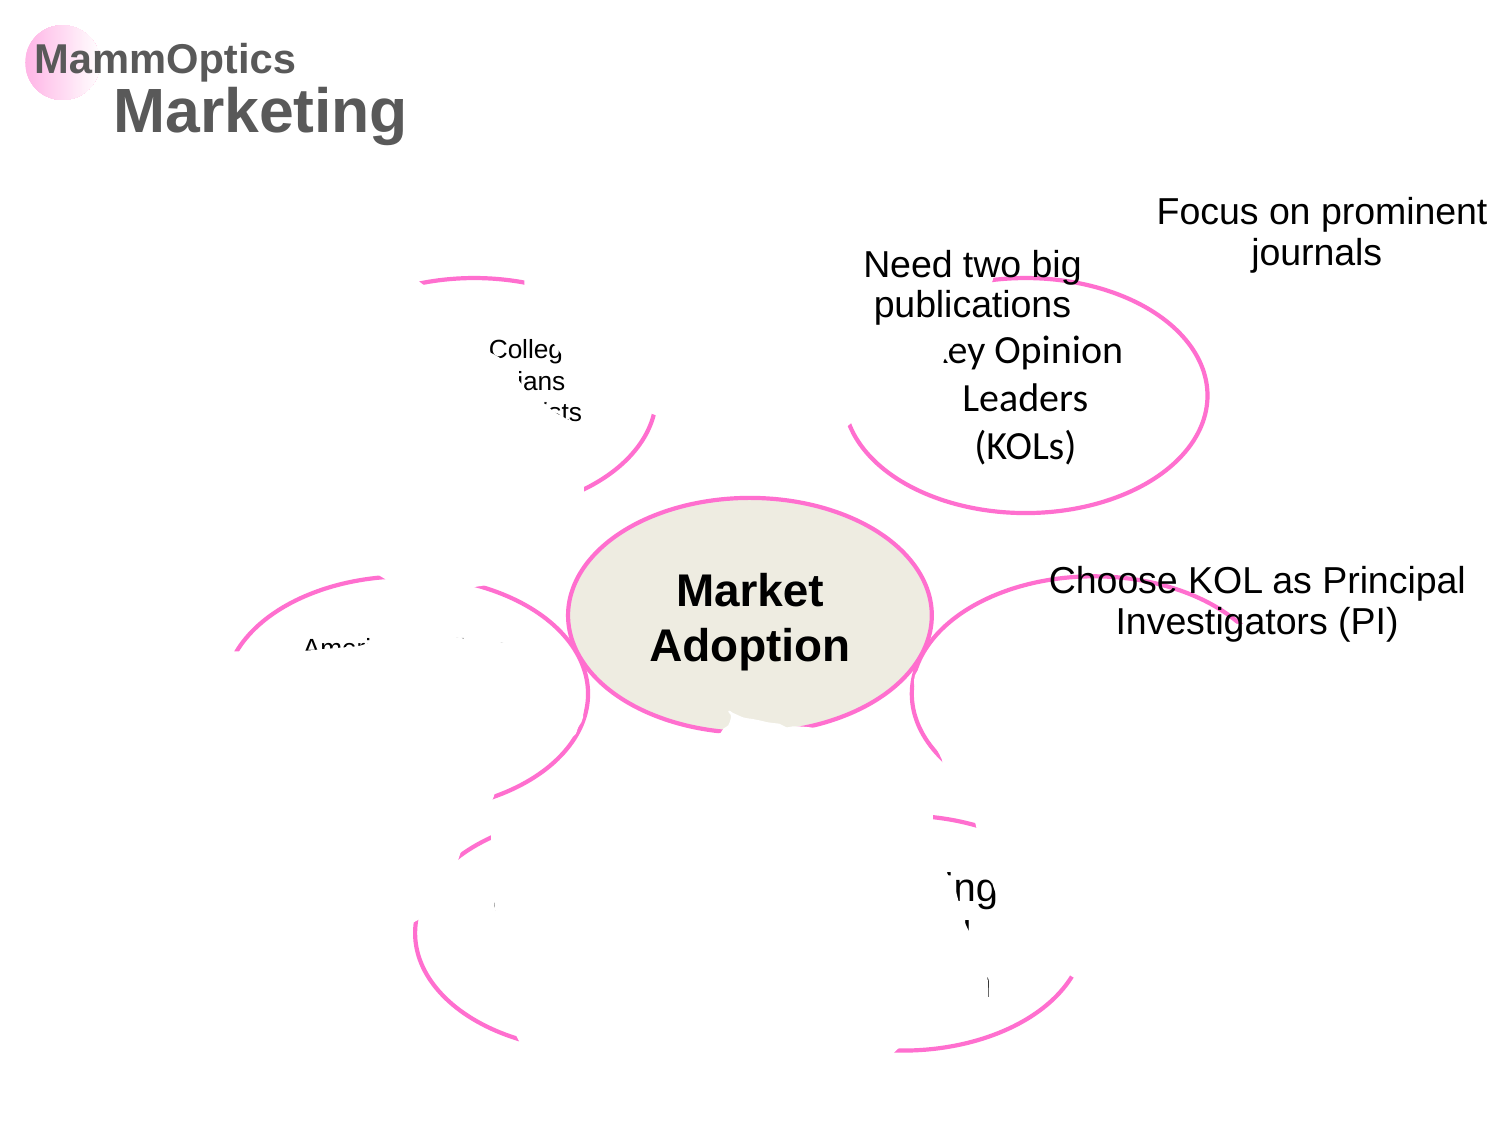

MammOptics

Marketing

Market Adoption
Continuing Medical Education
Conferences
Medical Journals
Key Opinion Leaders (KOLs)
American College of Obstetricians and Gynecologists (ACOG)
American College of Obstetricians and Gynecologists (ACOG)
Focus on prominent journals
Need two big publications
Choose KOL as Principal Investigators (PI)